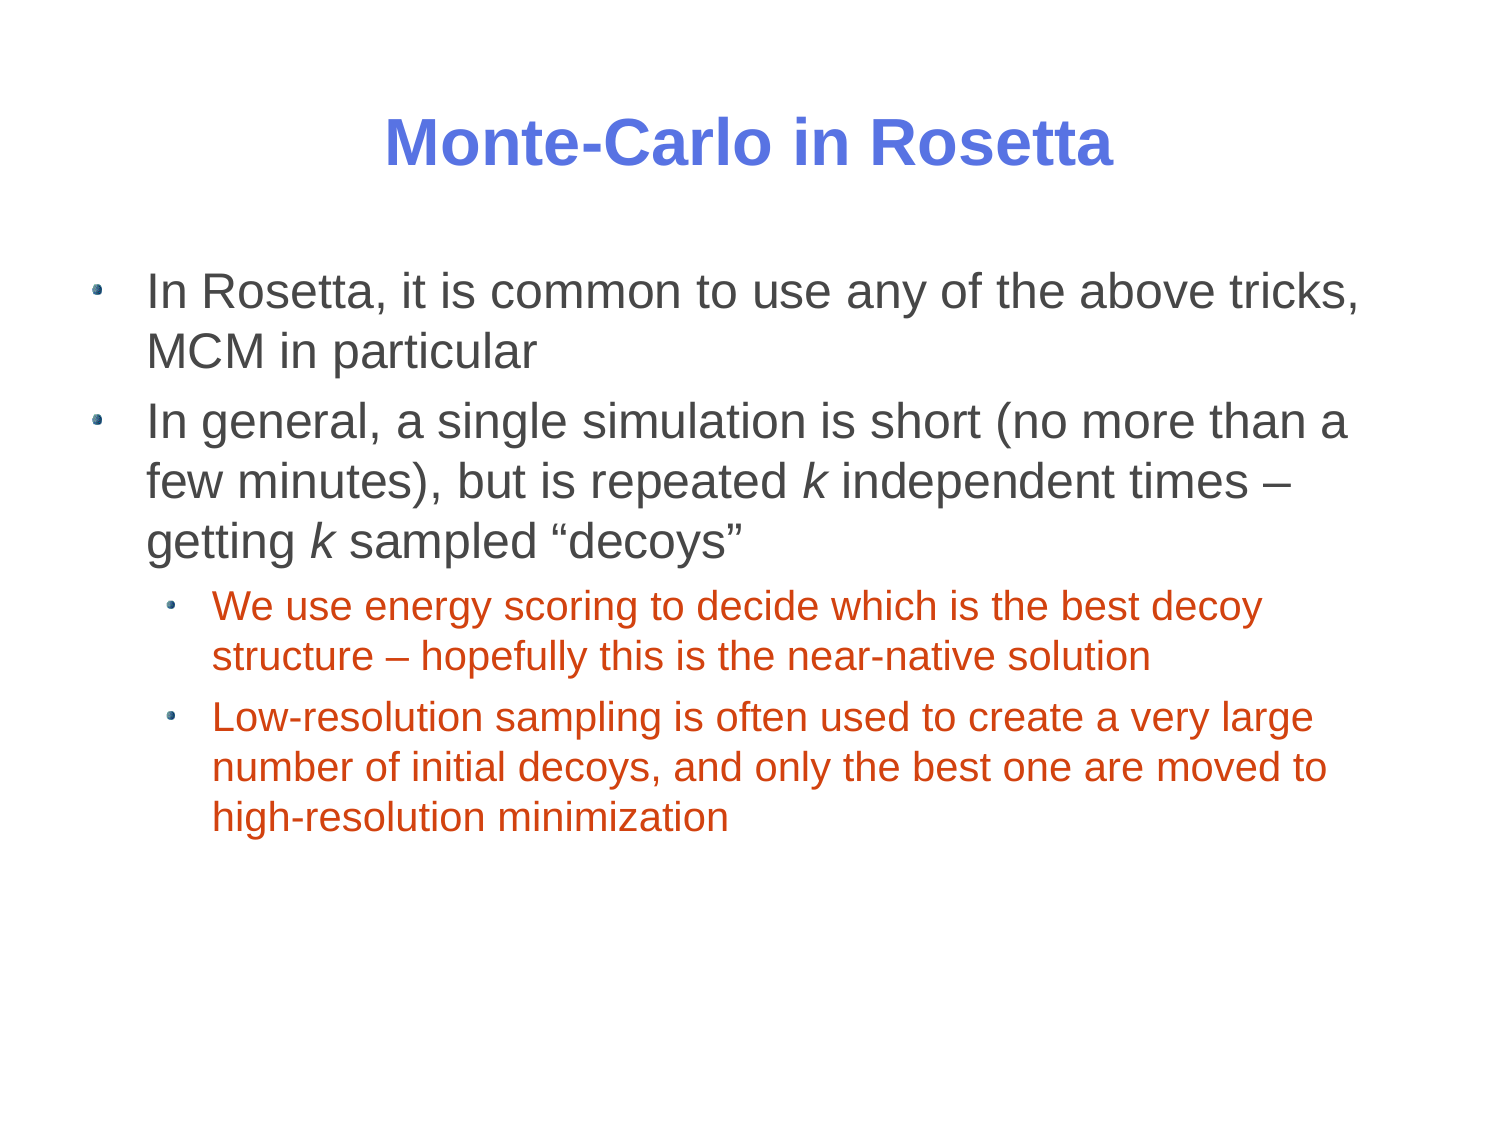

# Monte-Carlo in Rosetta
In Rosetta, it is common to use any of the above tricks, MCM in particular
In general, a single simulation is short (no more than a few minutes), but is repeated k independent times – getting k sampled “decoys”
We use energy scoring to decide which is the best decoy structure – hopefully this is the near-native solution
Low-resolution sampling is often used to create a very large number of initial decoys, and only the best one are moved to high-resolution minimization